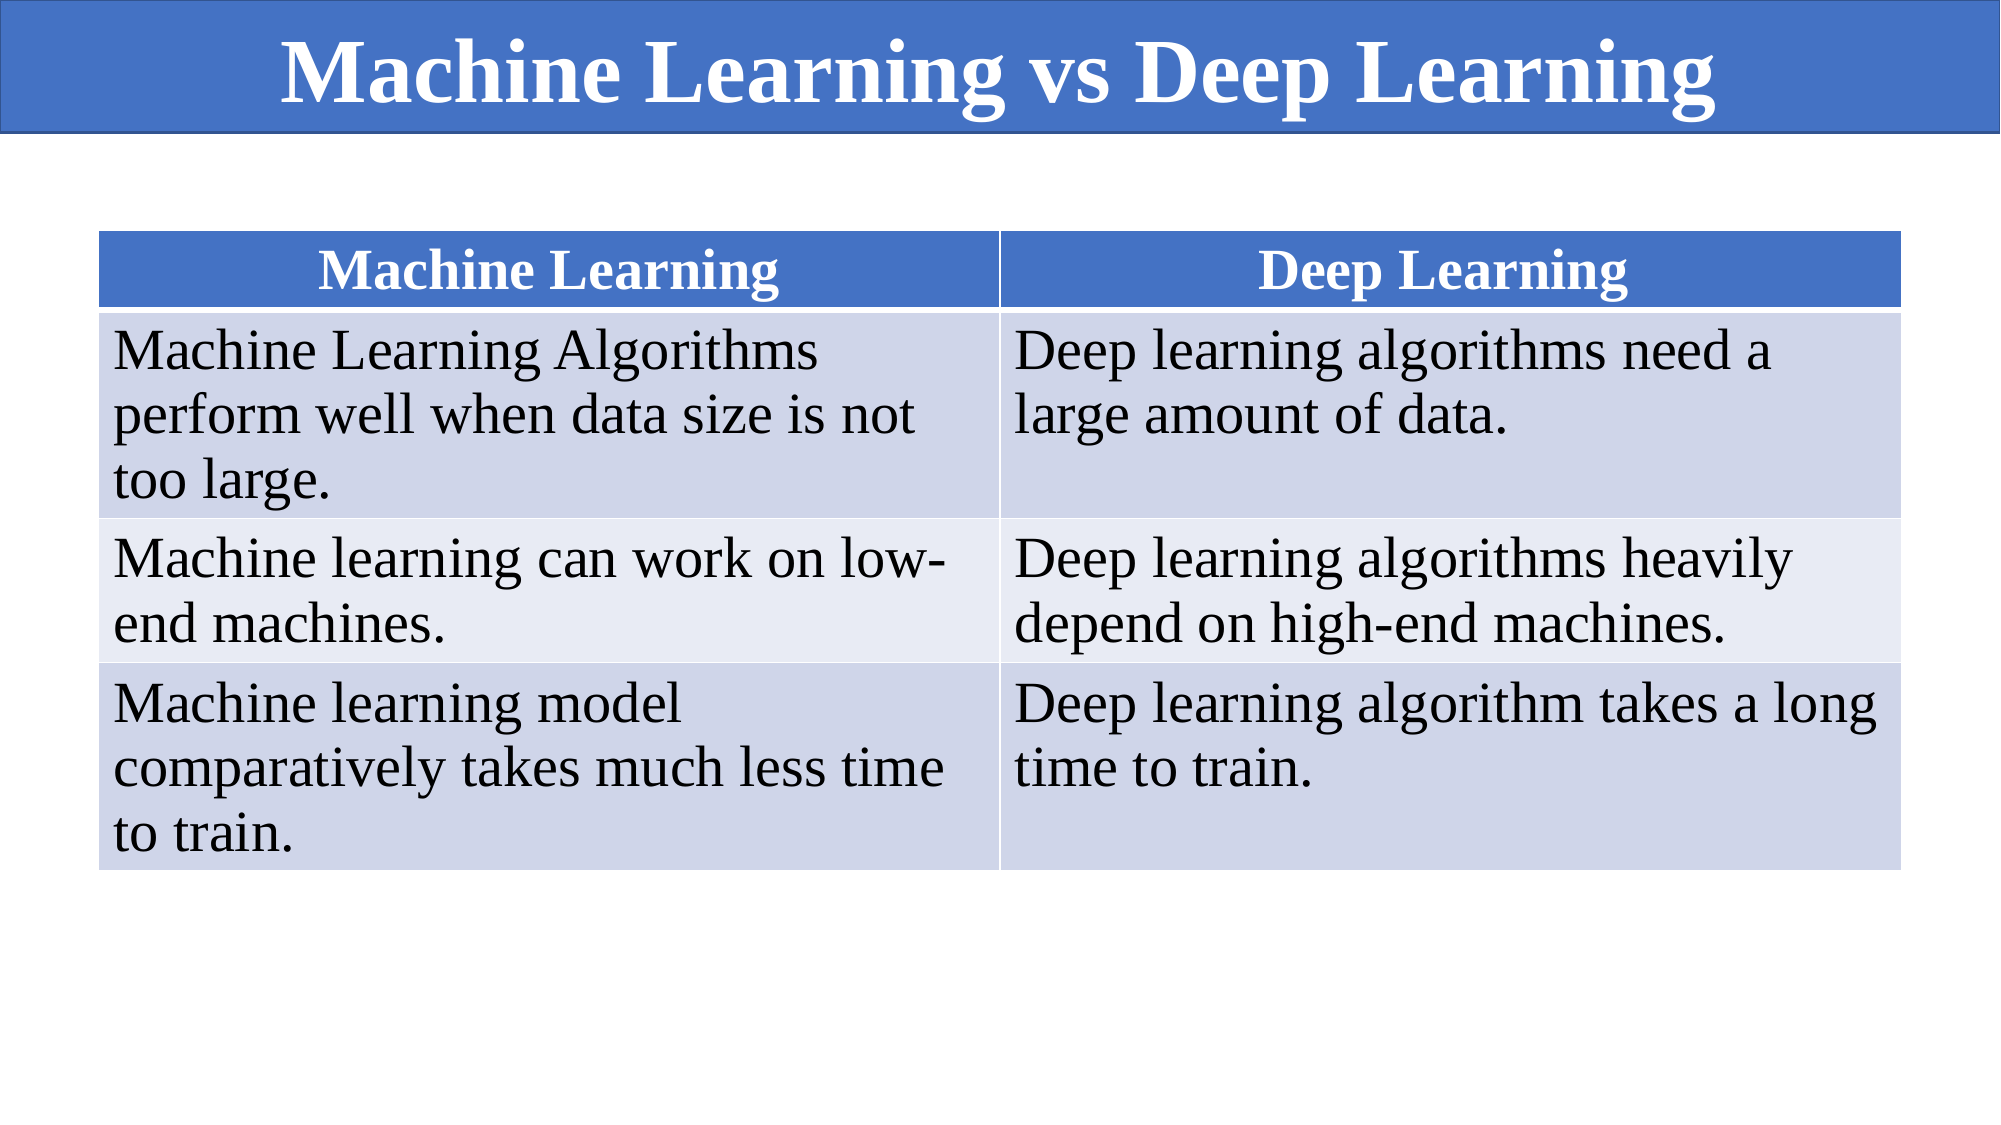

Machine Learning vs Deep Learning
| Machine Learning | Deep Learning |
| --- | --- |
| Machine Learning Algorithms perform well when data size is not too large. | Deep learning algorithms need a large amount of data. |
| Machine learning can work on low-end machines. | Deep learning algorithms heavily depend on high-end machines. |
| Machine learning model comparatively takes much less time to train. | Deep learning algorithm takes a long time to train. |